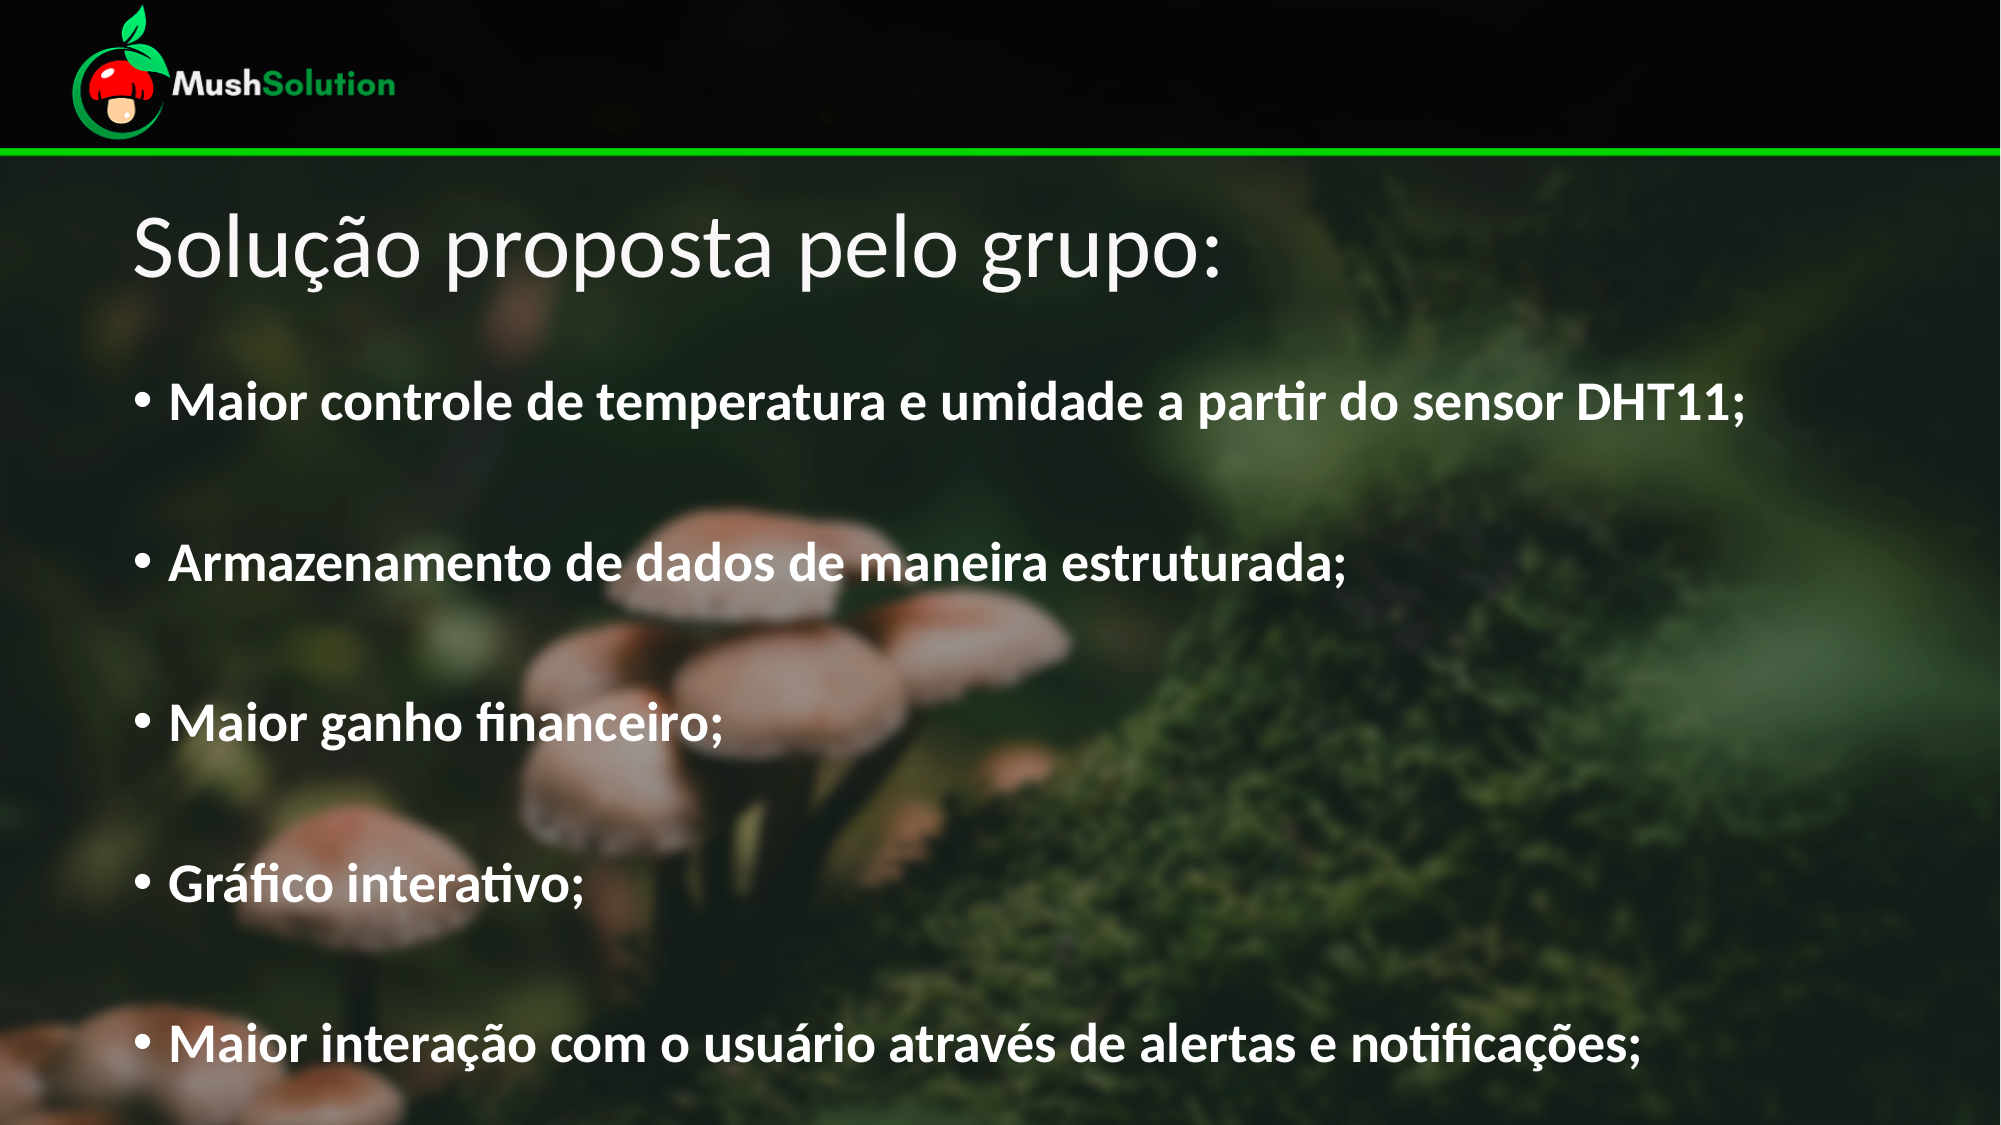

# Solução proposta pelo grupo:
Maior controle de temperatura e umidade a partir do sensor DHT11;

Armazenamento de dados de maneira estruturada;

Maior ganho financeiro;

Gráfico interativo;

Maior interação com o usuário através de alertas e notificações;